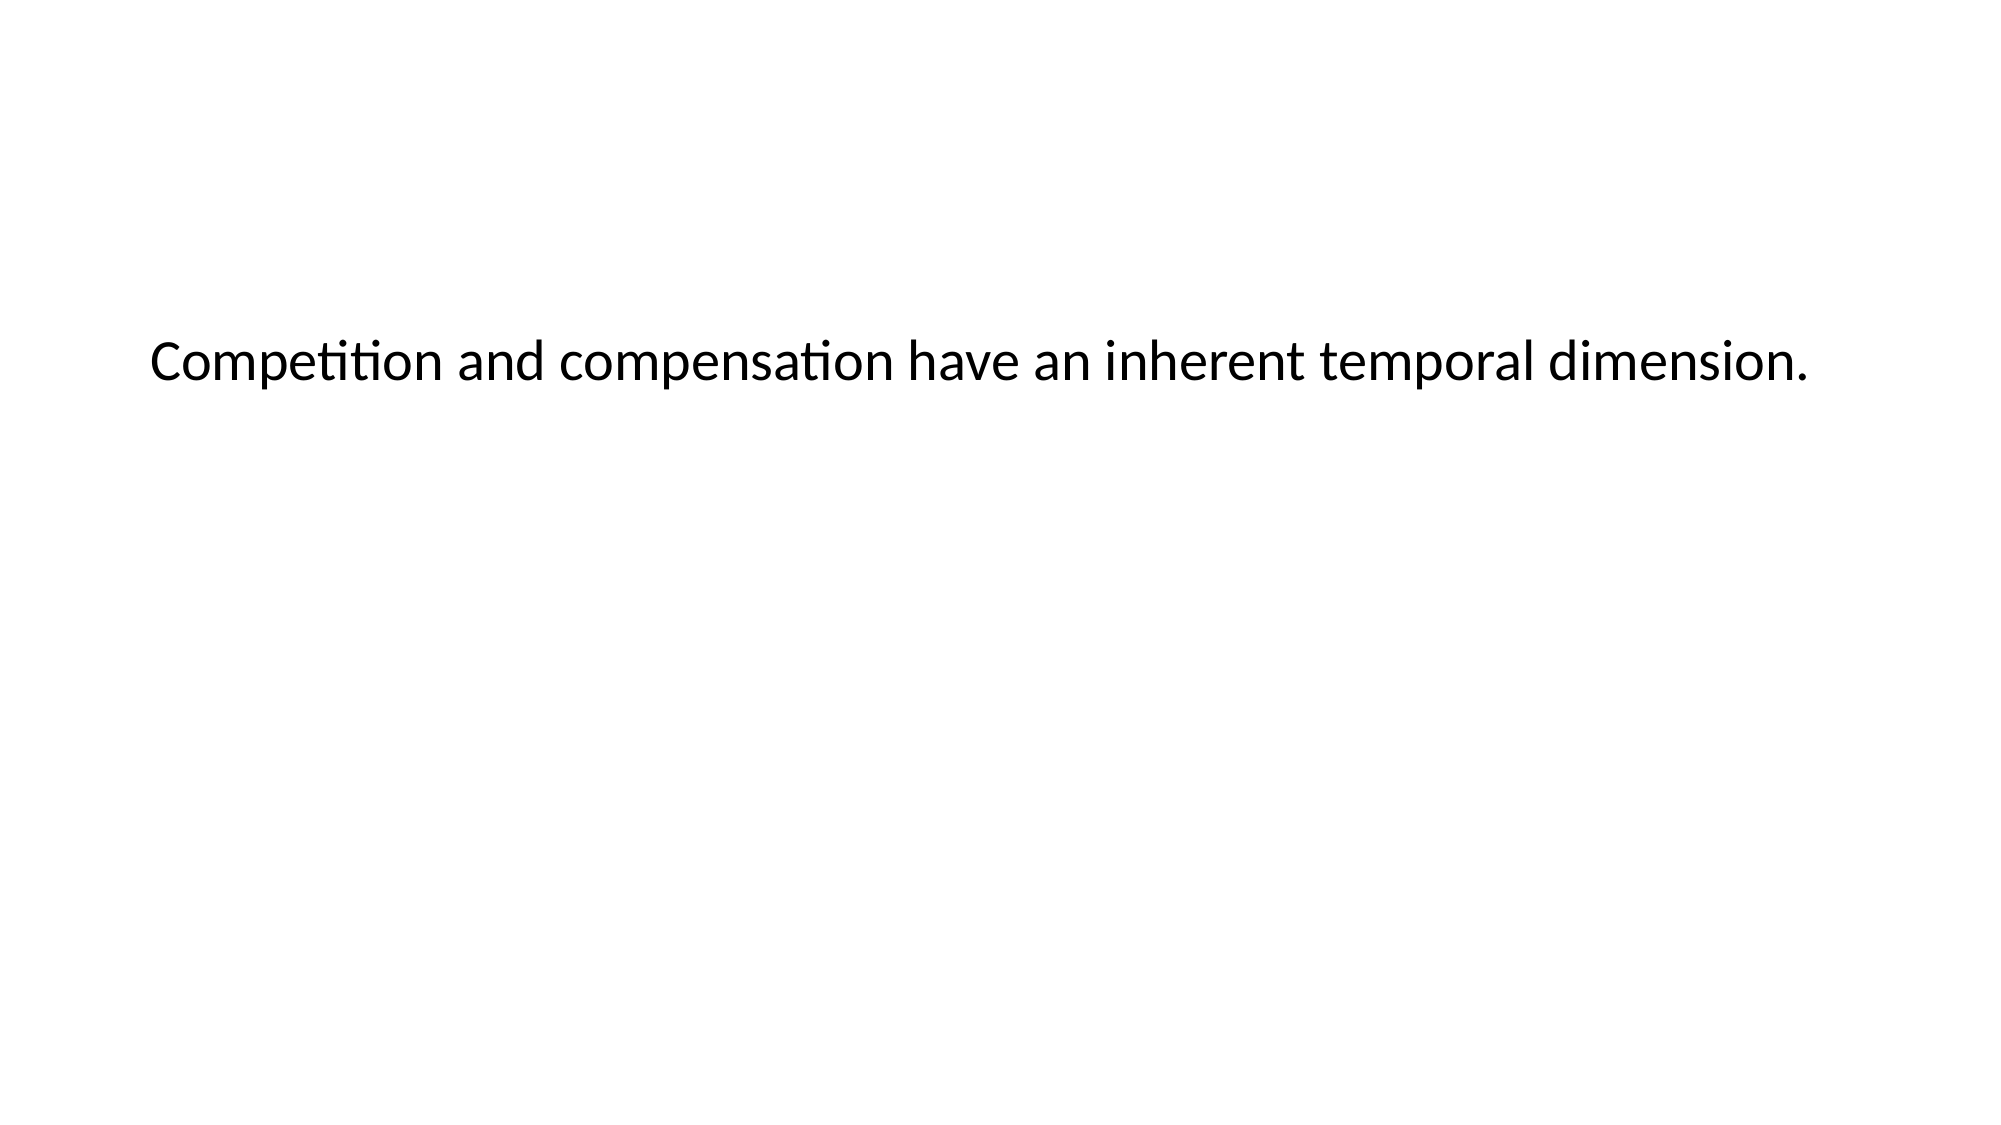

# Competition and compensation have an inherent temporal dimension.